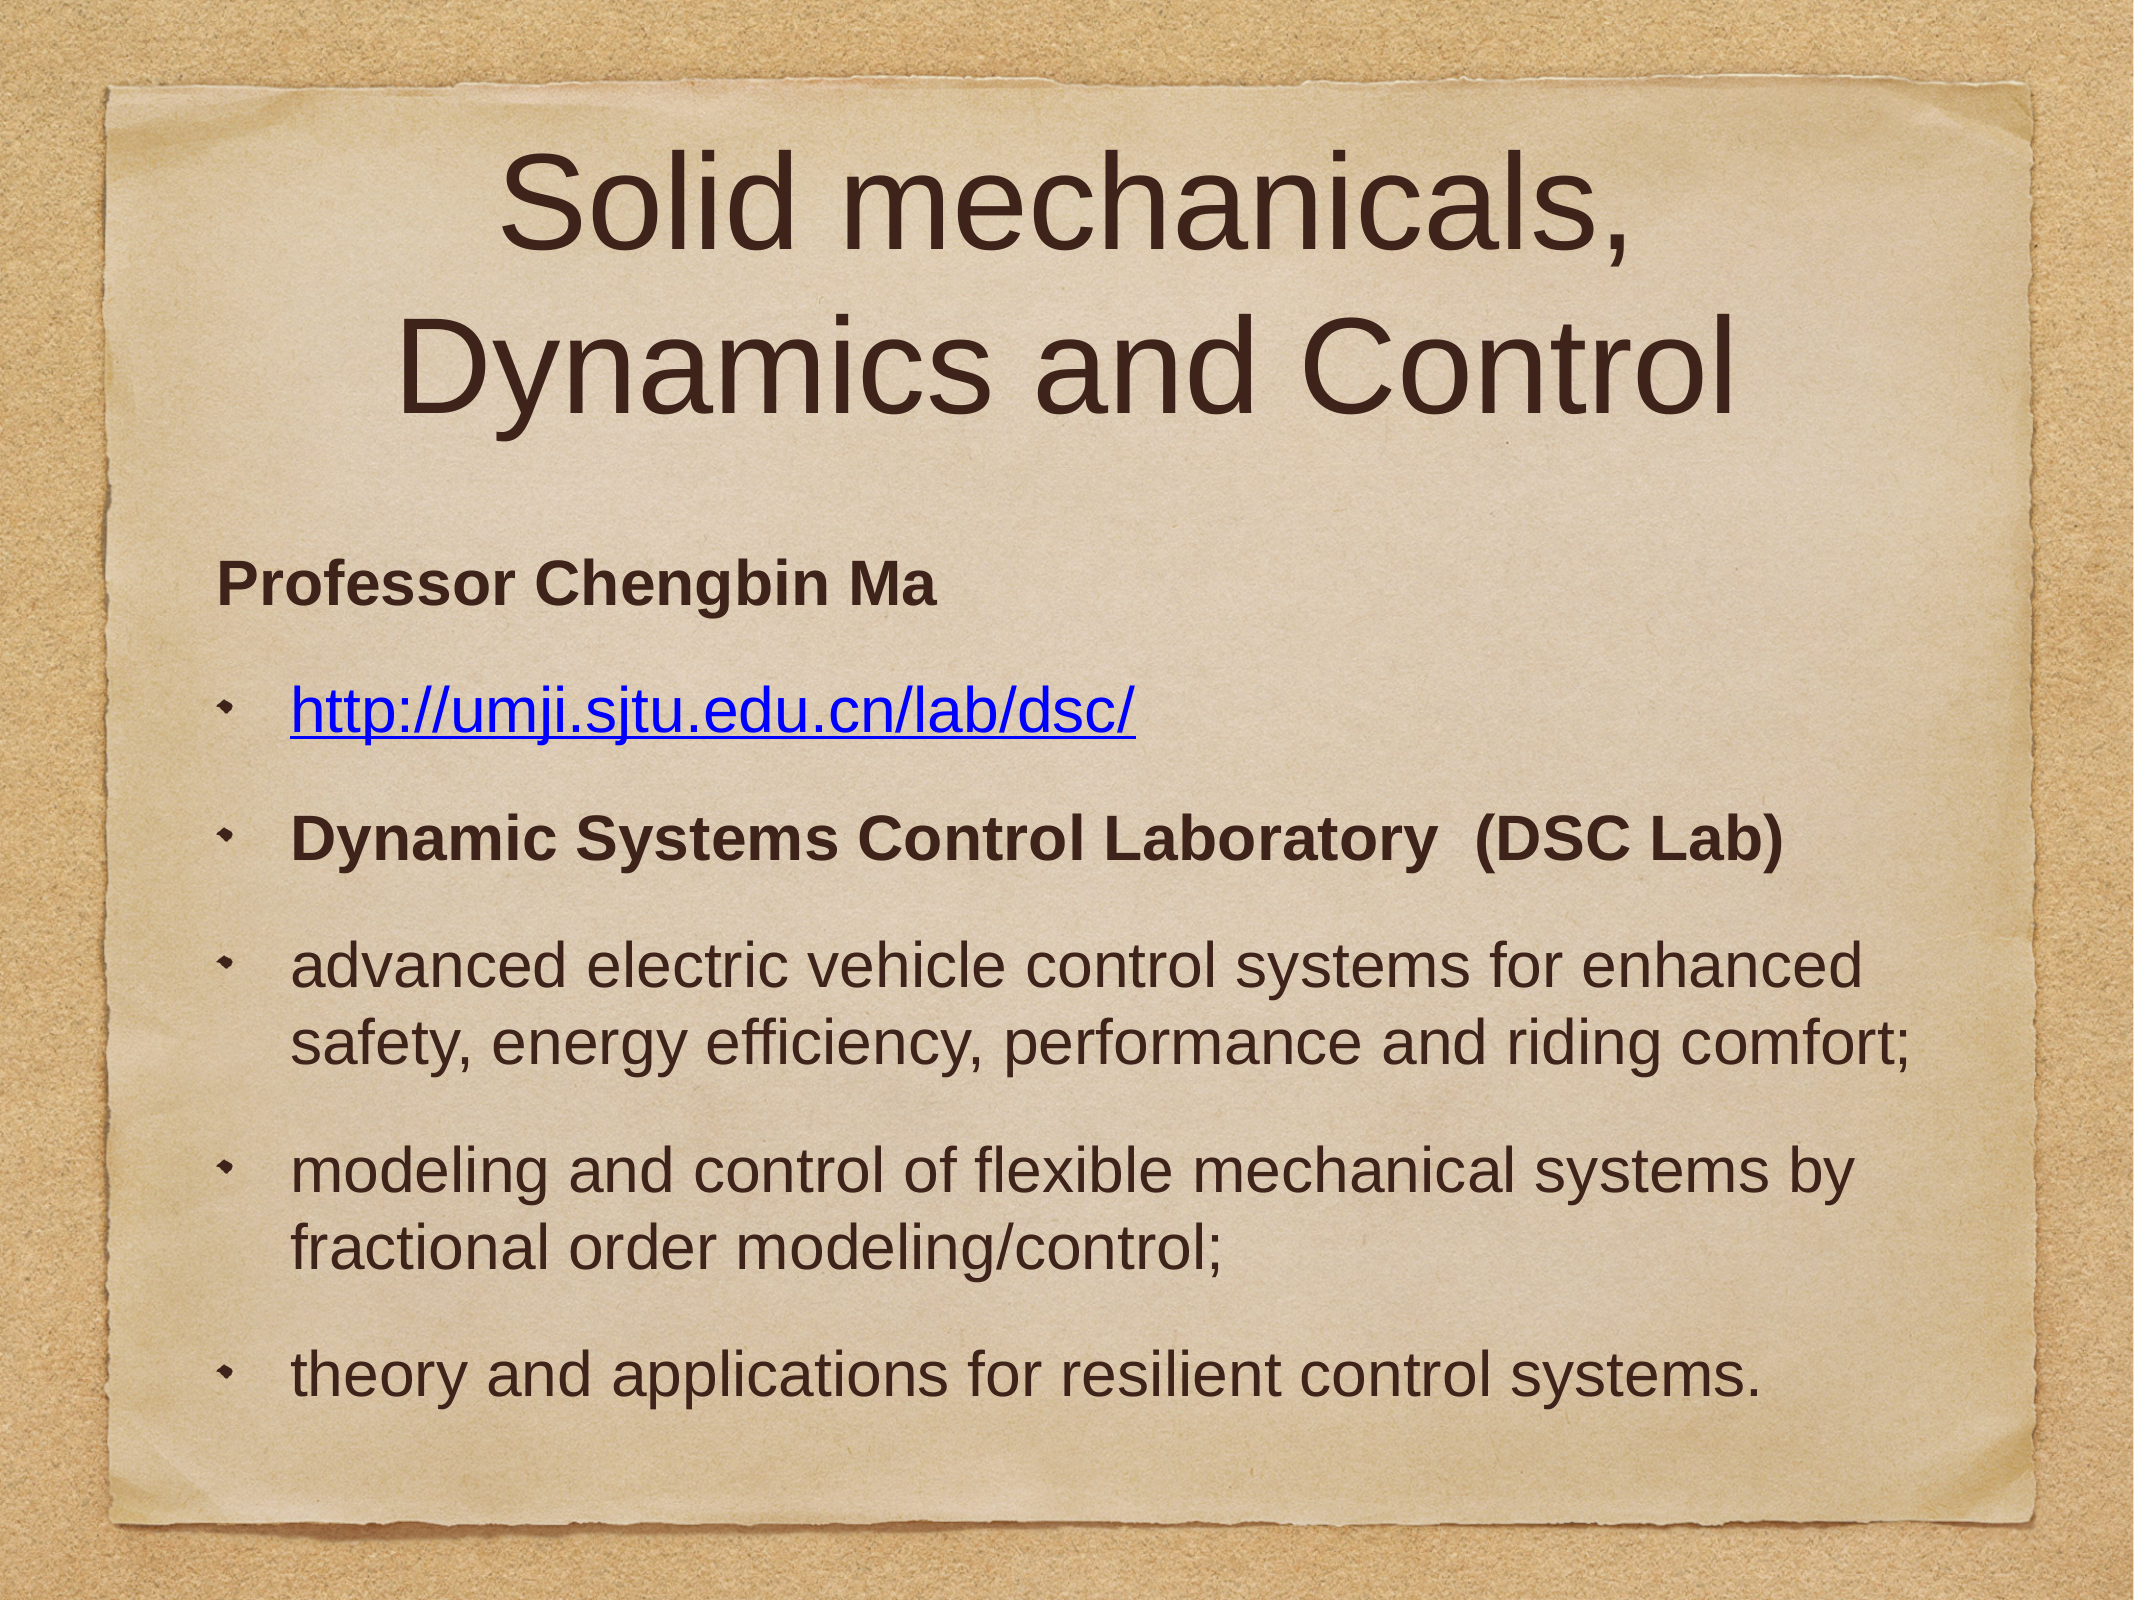

# Solid mechanicals, Dynamics and Control
Professor Chengbin Ma
http://umji.sjtu.edu.cn/lab/dsc/
Dynamic Systems Control Laboratory  (DSC Lab)
advanced electric vehicle control systems for enhanced safety, energy efficiency, performance and riding comfort;
modeling and control of flexible mechanical systems by fractional order modeling/control;
theory and applications for resilient control systems.